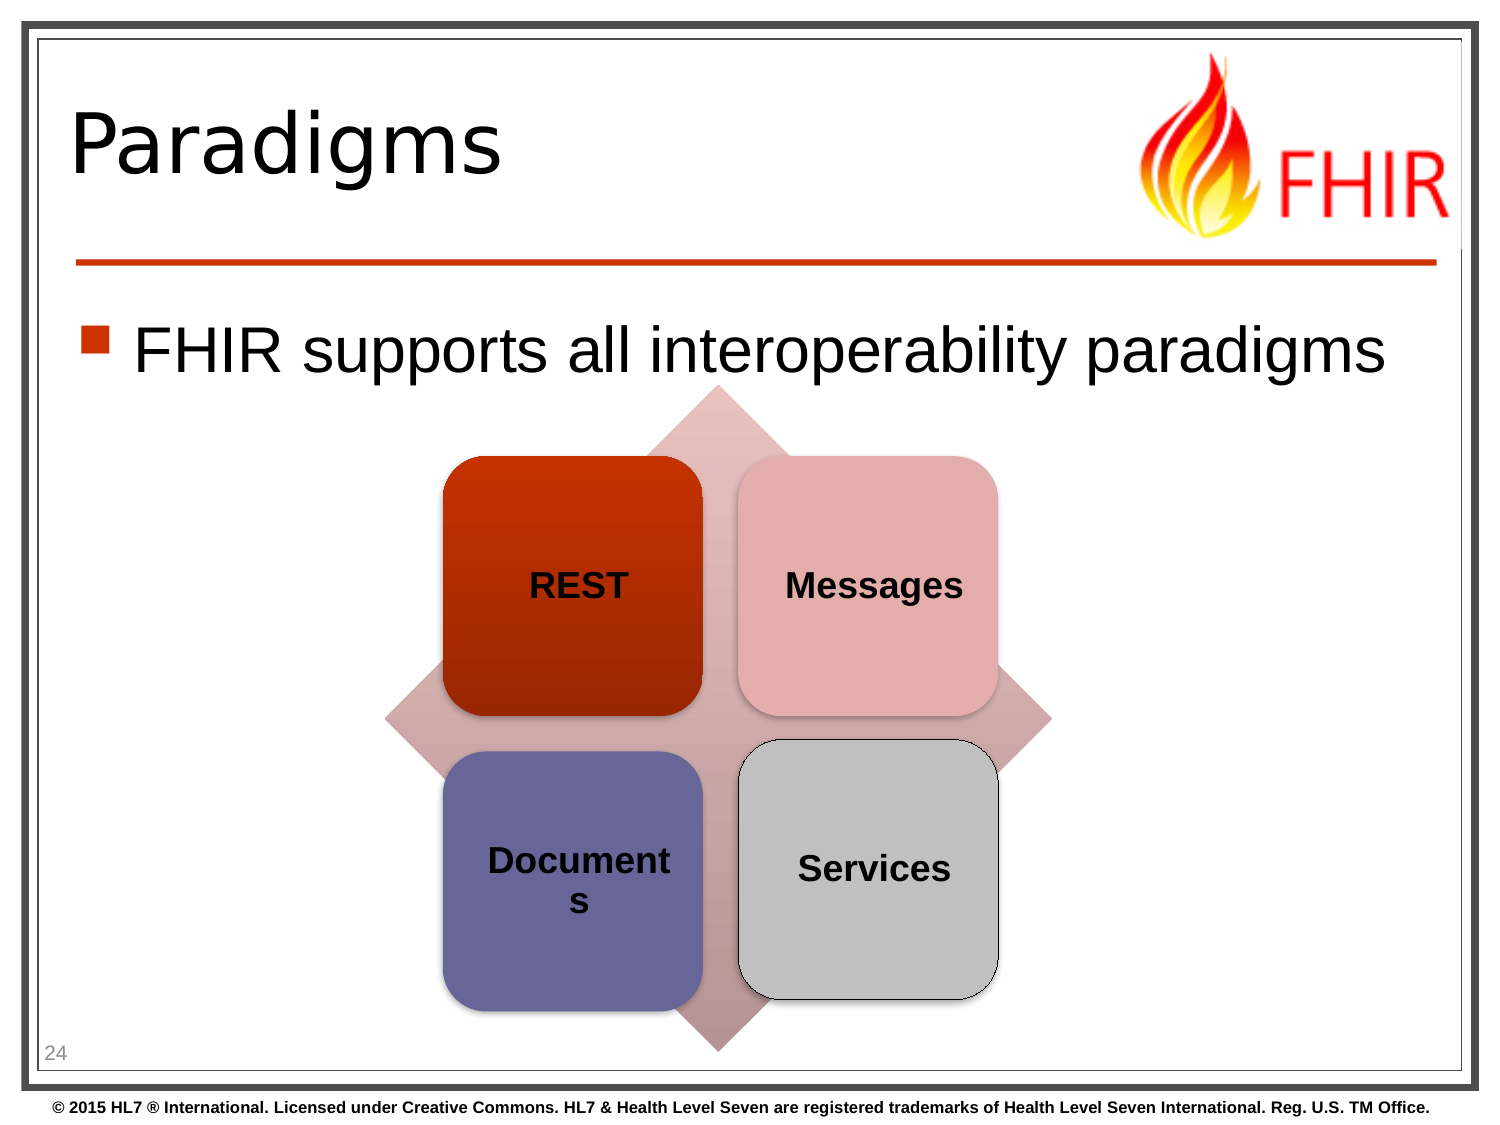

# Paradigms
FHIR supports all interoperability paradigms
REST
Documents
Messages
Services
24